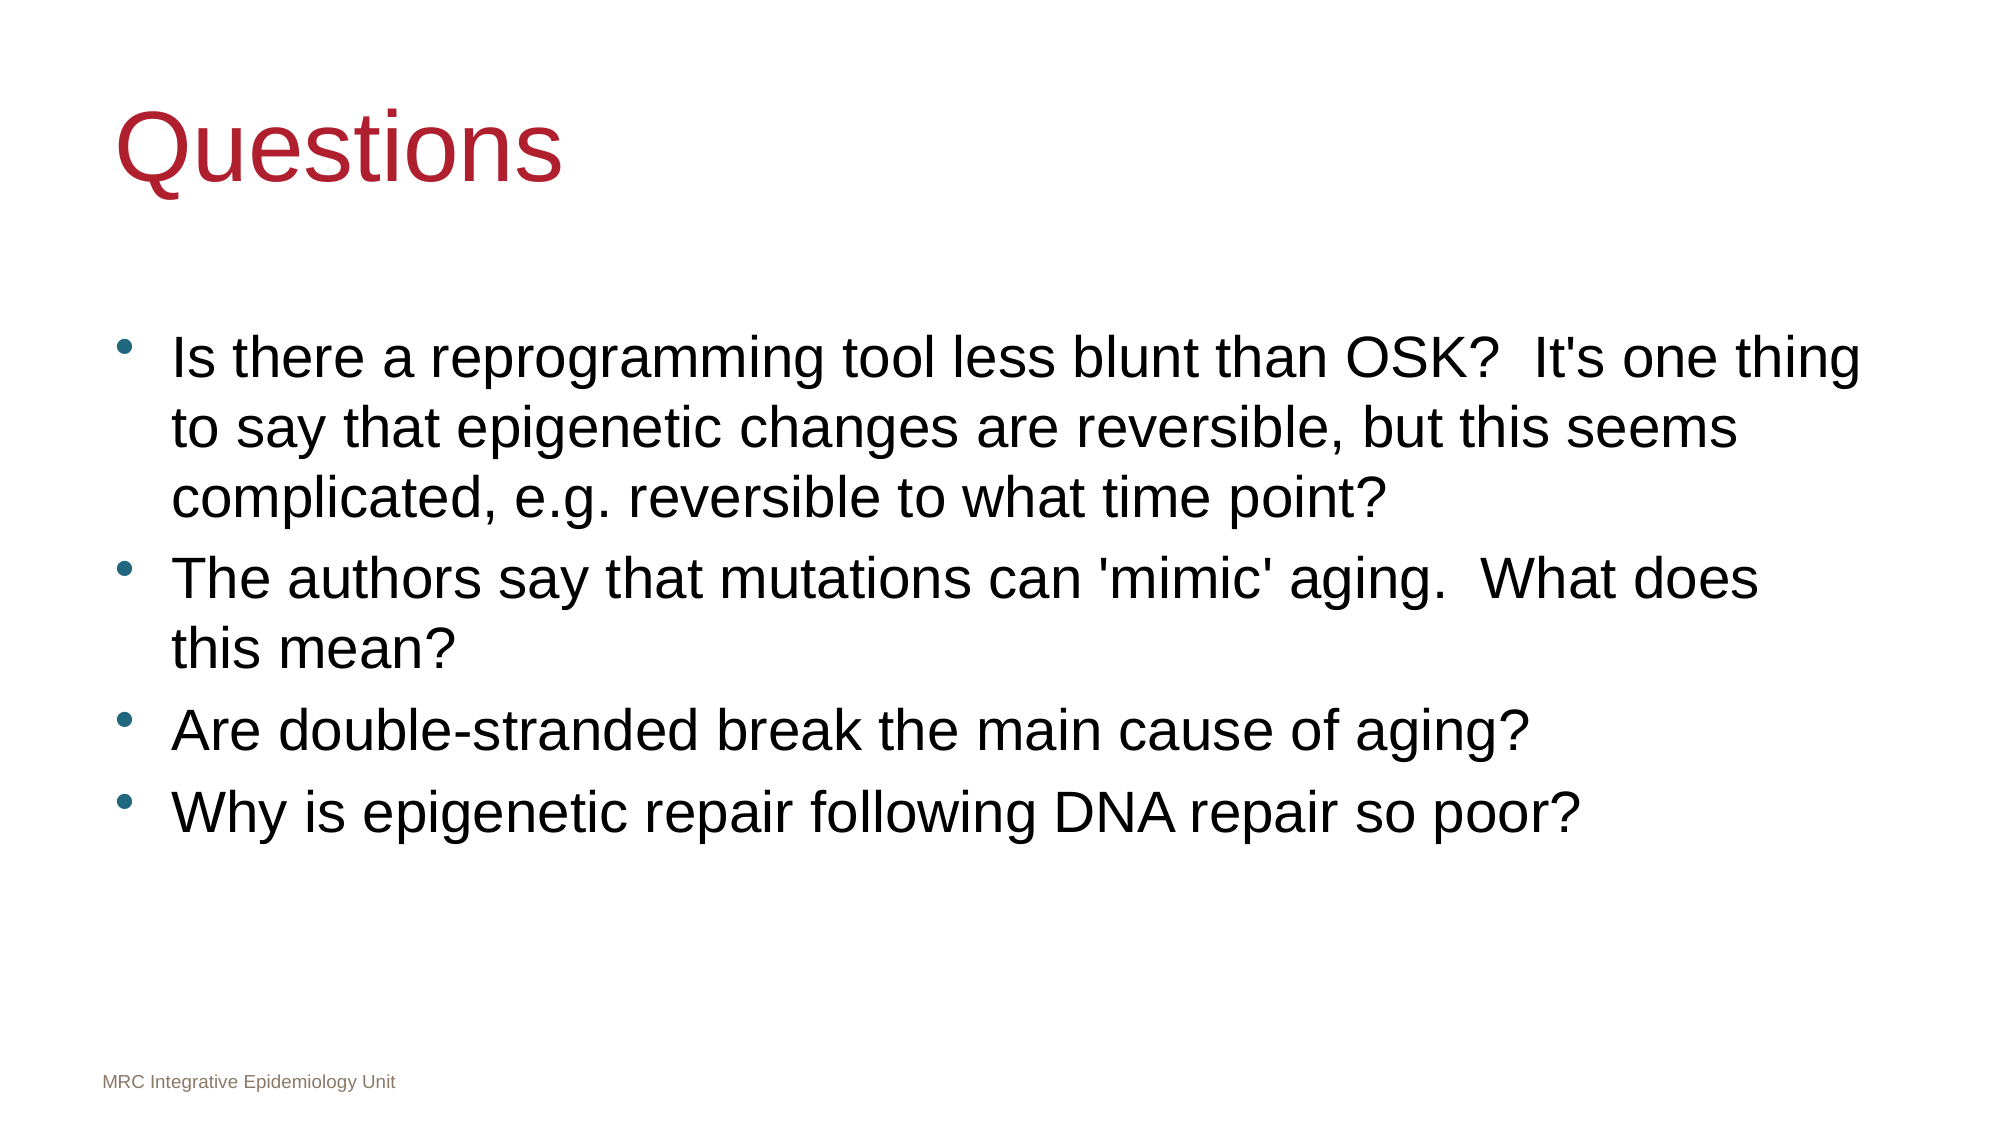

# Questions
Is there a reprogramming tool less blunt than OSK?  It's one thing to say that epigenetic changes are reversible, but this seems complicated, e.g. reversible to what time point?
The authors say that mutations can 'mimic' aging.  What does this mean?
Are double-stranded break the main cause of aging?
Why is epigenetic repair following DNA repair so poor?